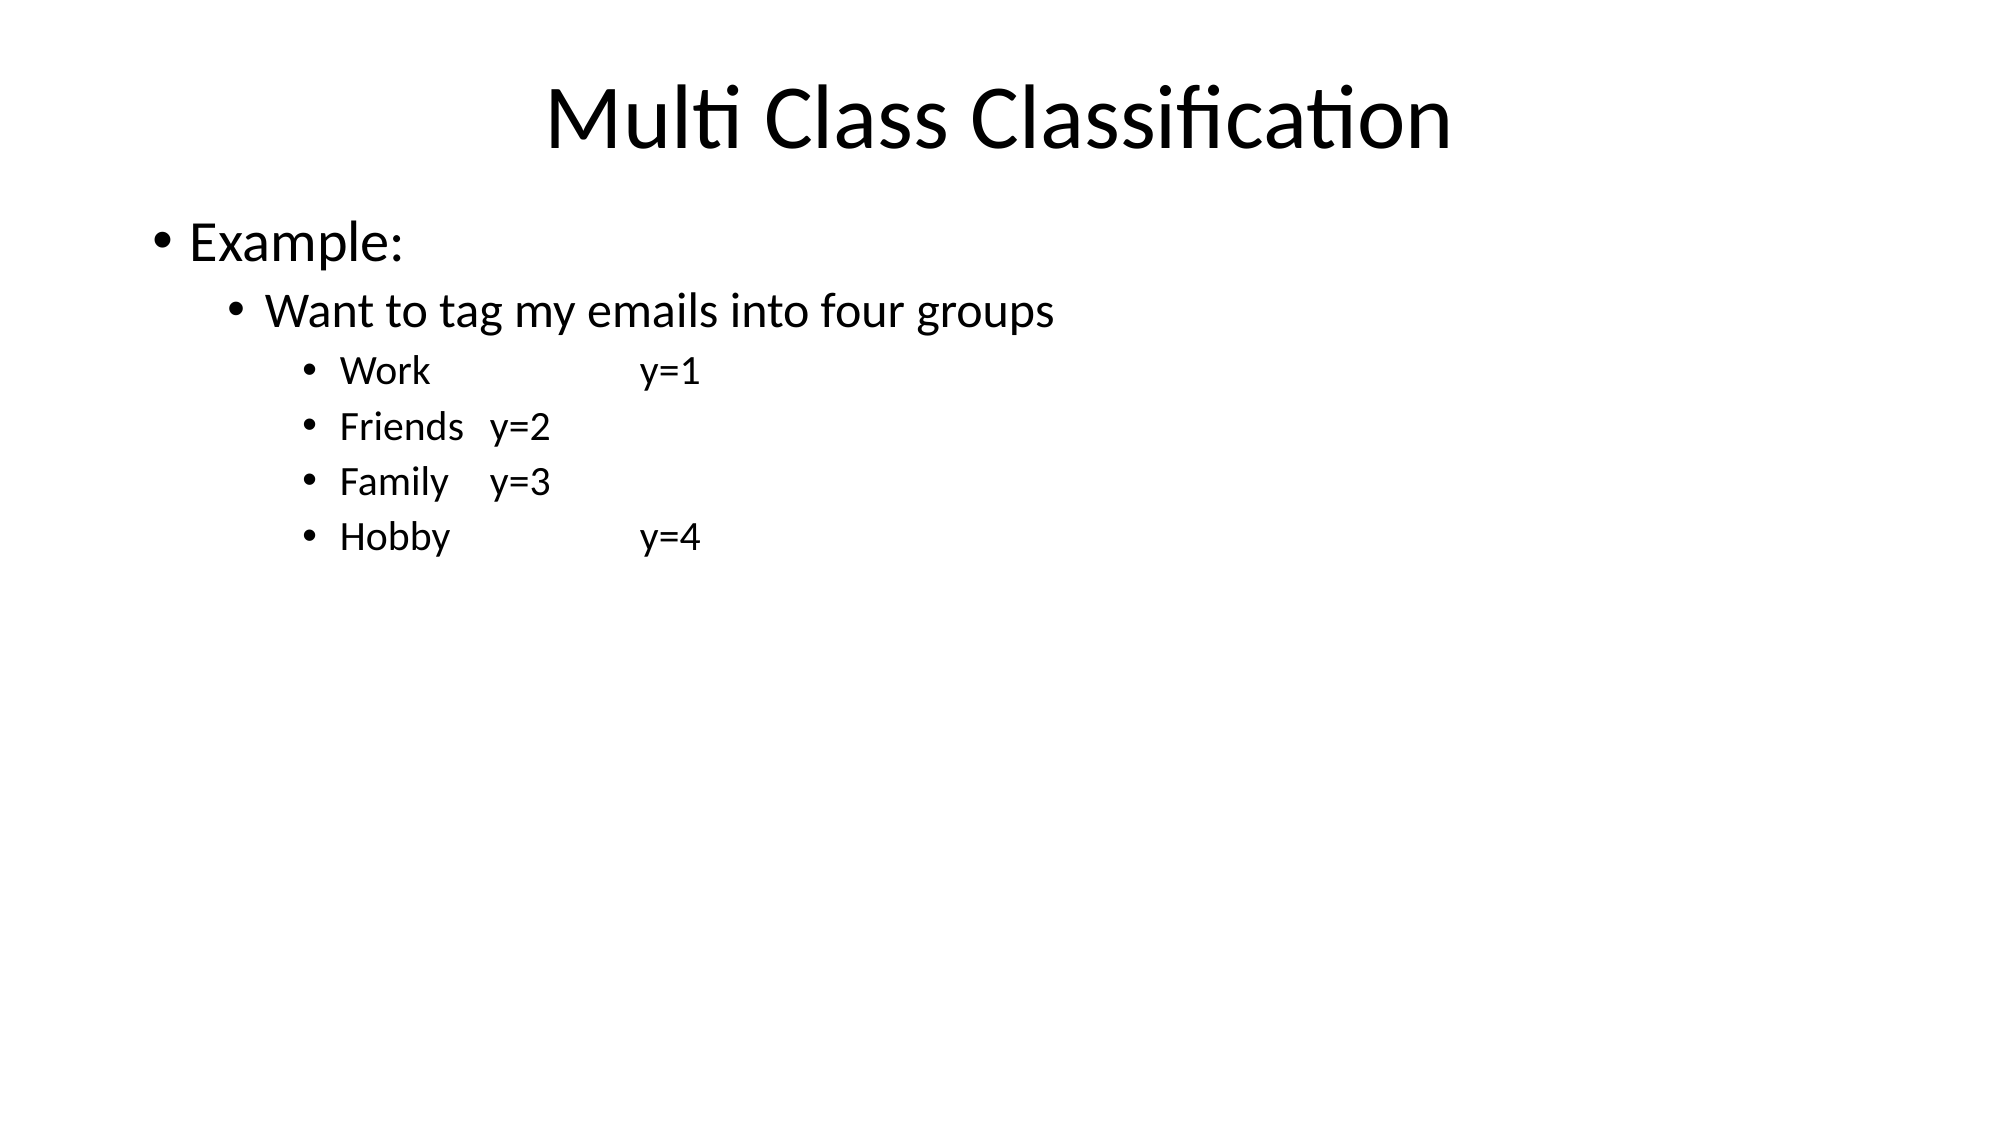

# Multi Class Classification
Example:
Want to tag my emails into four groups
Work		y=1
Friends 	y=2
Family 	y=3
Hobby		y=4